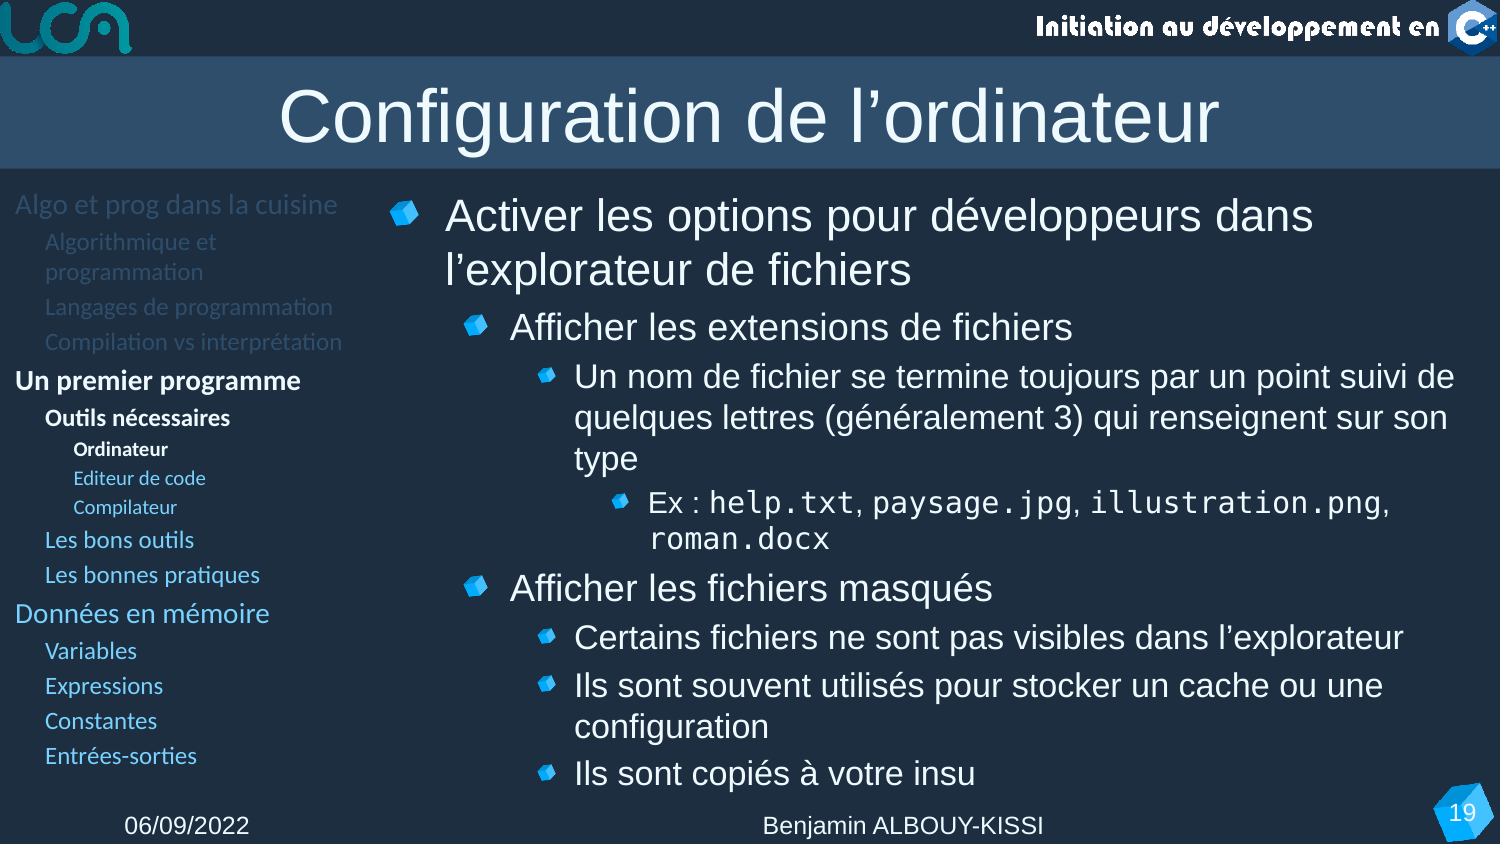

# Configuration de l’ordinateur
Algo et prog dans la cuisine
Algorithmique et programmation
Langages de programmation
Compilation vs interprétation
Un premier programme
Outils nécessaires
Ordinateur
Editeur de code
Compilateur
Les bons outils
Les bonnes pratiques
Données en mémoire
Variables
Expressions
Constantes
Entrées-sorties
Activer les options pour développeurs dans l’explorateur de fichiers
Afficher les extensions de fichiers
Un nom de fichier se termine toujours par un point suivi de quelques lettres (généralement 3) qui renseignent sur son type
Ex : help.txt, paysage.jpg, illustration.png, roman.docx
Afficher les fichiers masqués
Certains fichiers ne sont pas visibles dans l’explorateur
Ils sont souvent utilisés pour stocker un cache ou une configuration
Ils sont copiés à votre insu

19
06/09/2022
Benjamin ALBOUY-KISSI